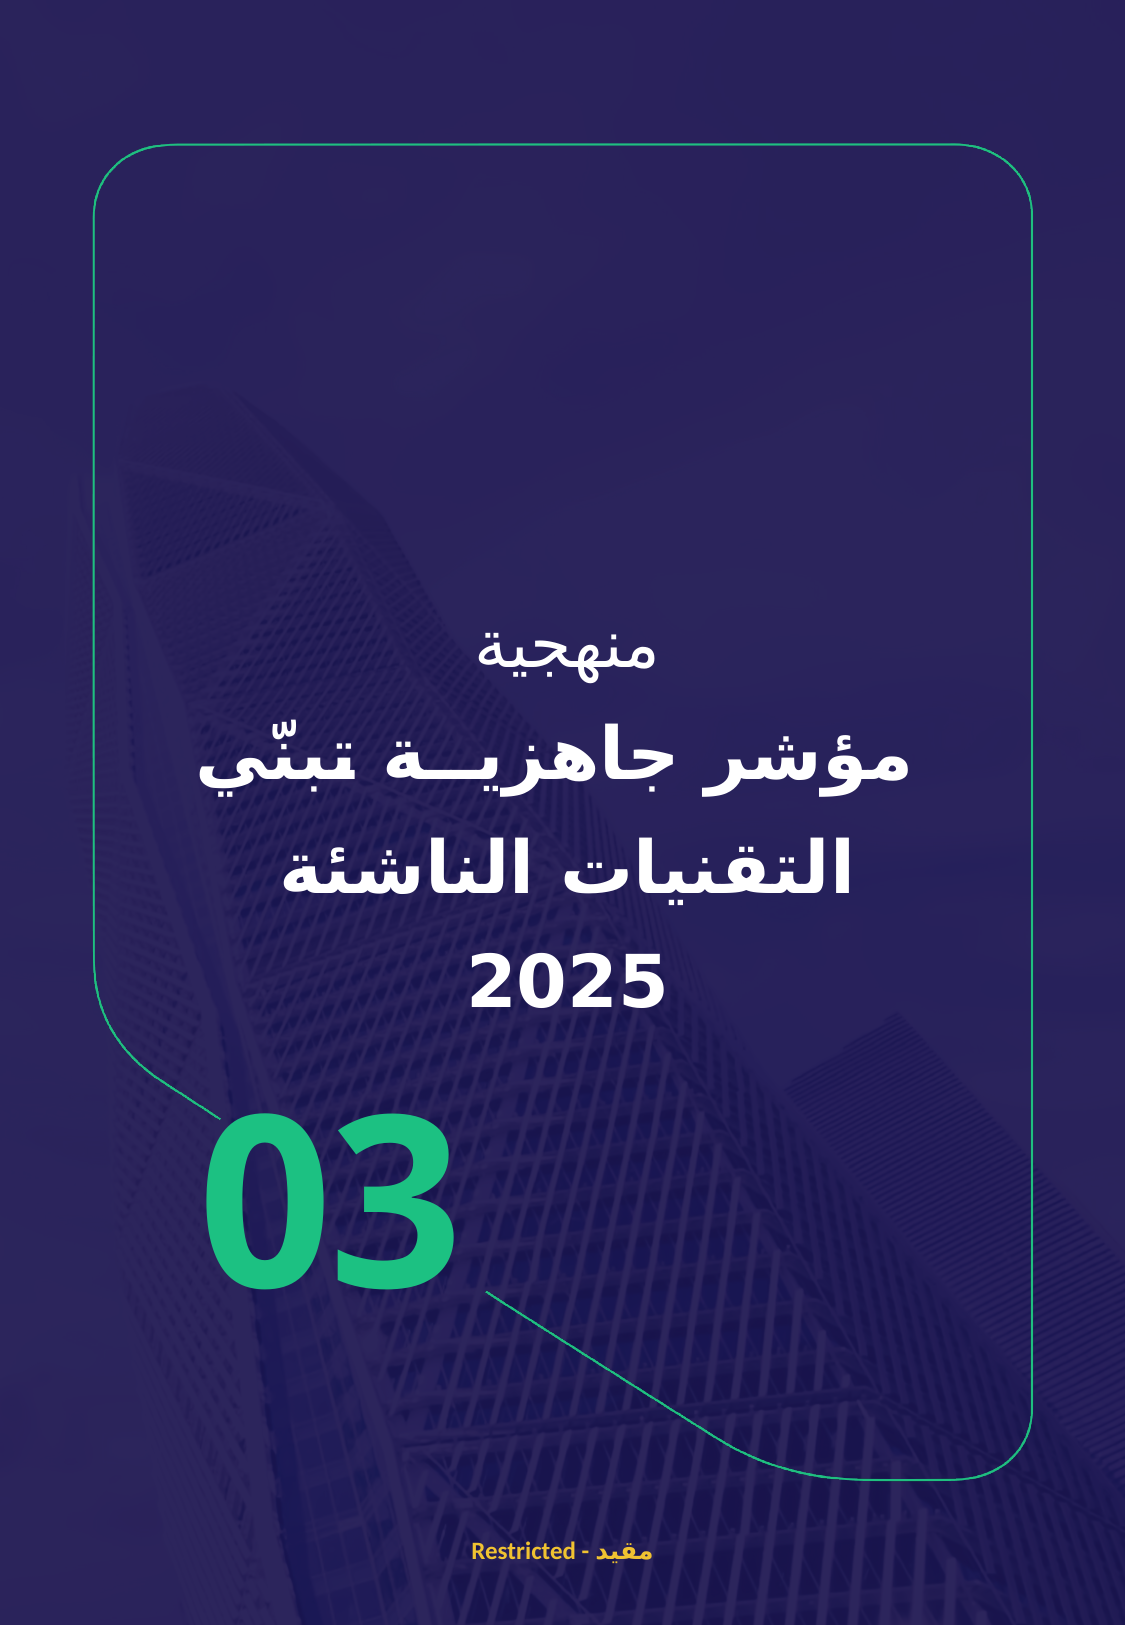

منهجية
 مؤشر جاهزيــة تبنّي التقنيات الناشئة 2025
03
Restricted - مقيد